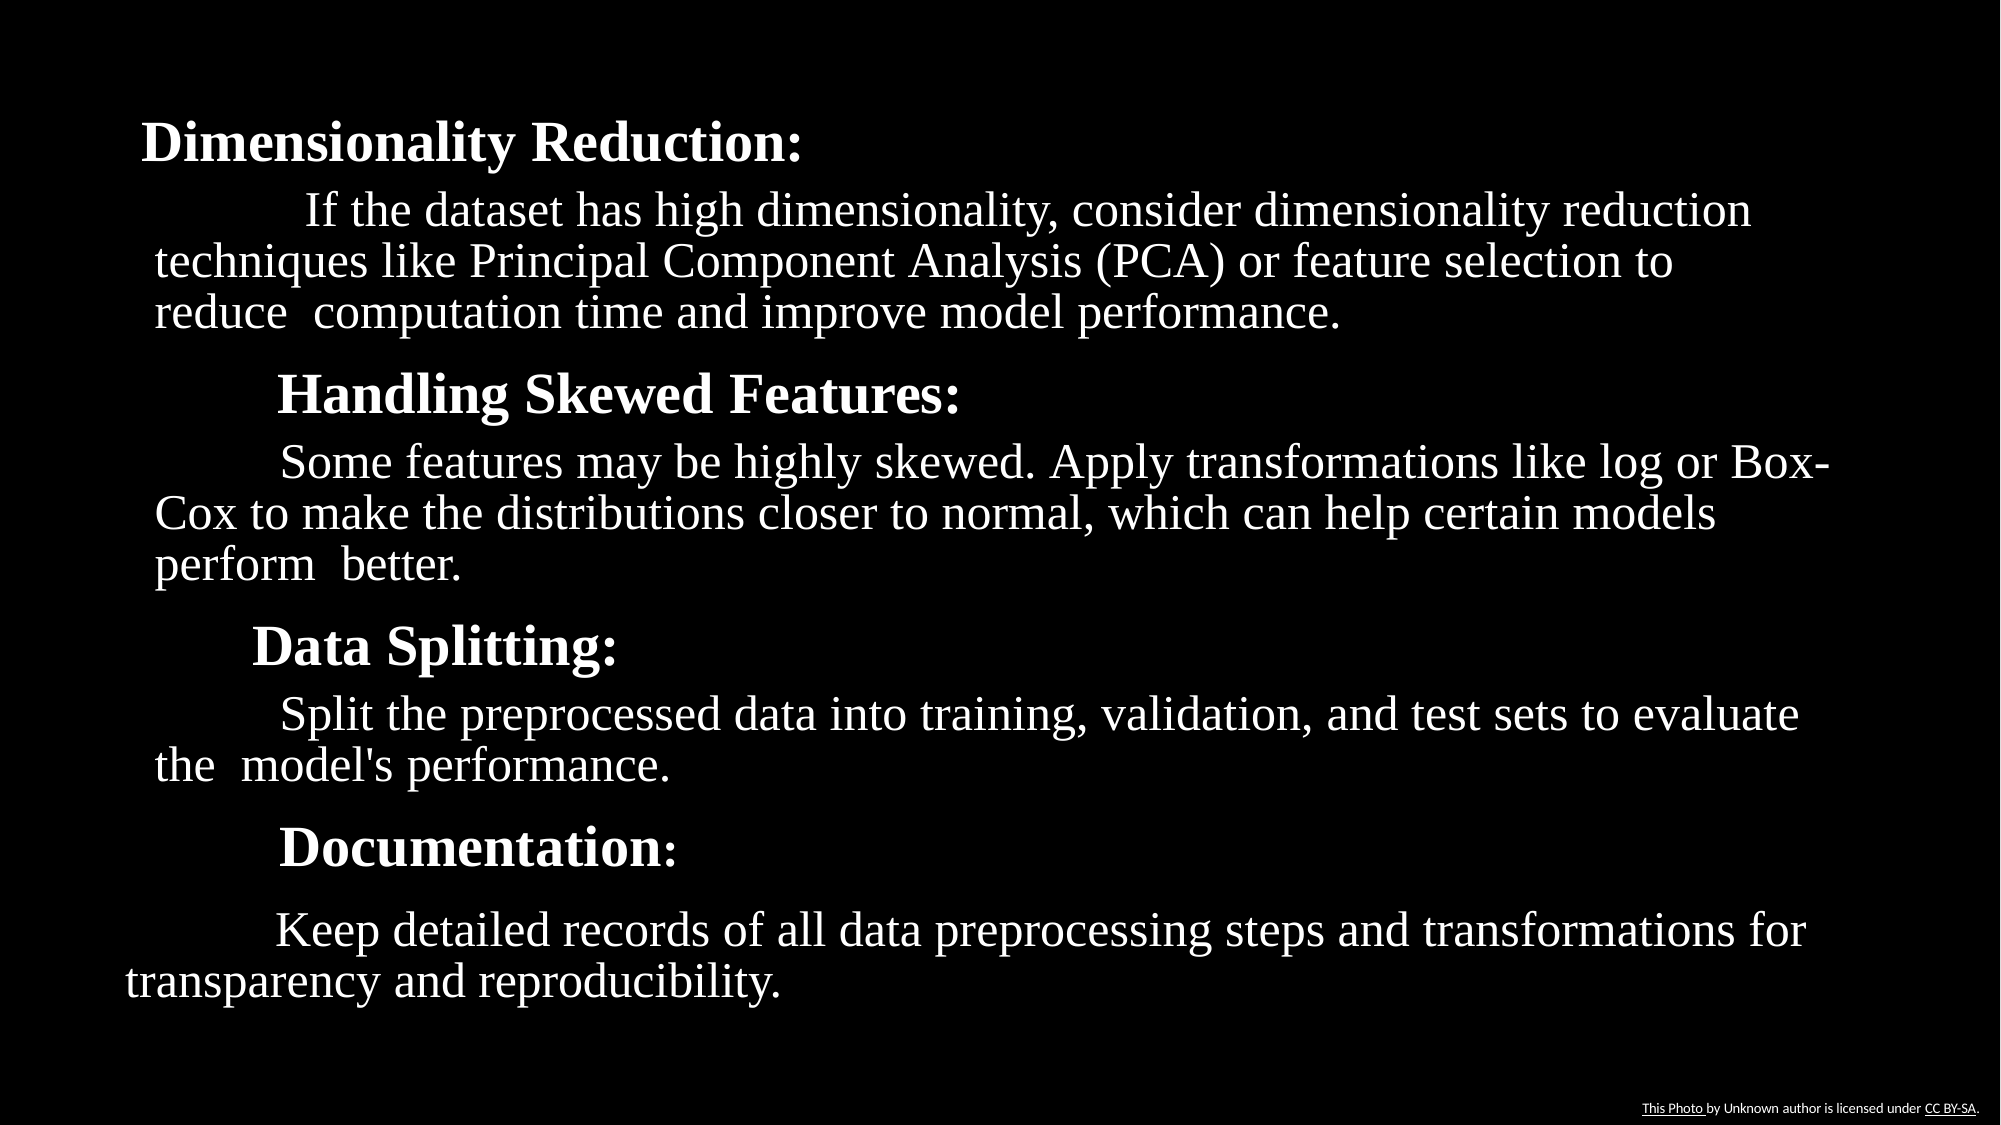

# Dimensionality Reduction:
If the dataset has high dimensionality, consider dimensionality reduction  techniques like Principal Component Analysis (PCA) or feature selection to reduce  computation time and improve model performance.
Handling Skewed Features:
Some features may be highly skewed. Apply transformations like log or Box-  Cox to make the distributions closer to normal, which can help certain models perform  better.
Data Splitting:
Split the preprocessed data into training, validation, and test sets to evaluate the  model's performance.
Documentation:
Keep detailed records of all data preprocessing steps and transformations for  transparency and reproducibility.
This Photo by Unknown author is licensed under CC BY-SA.